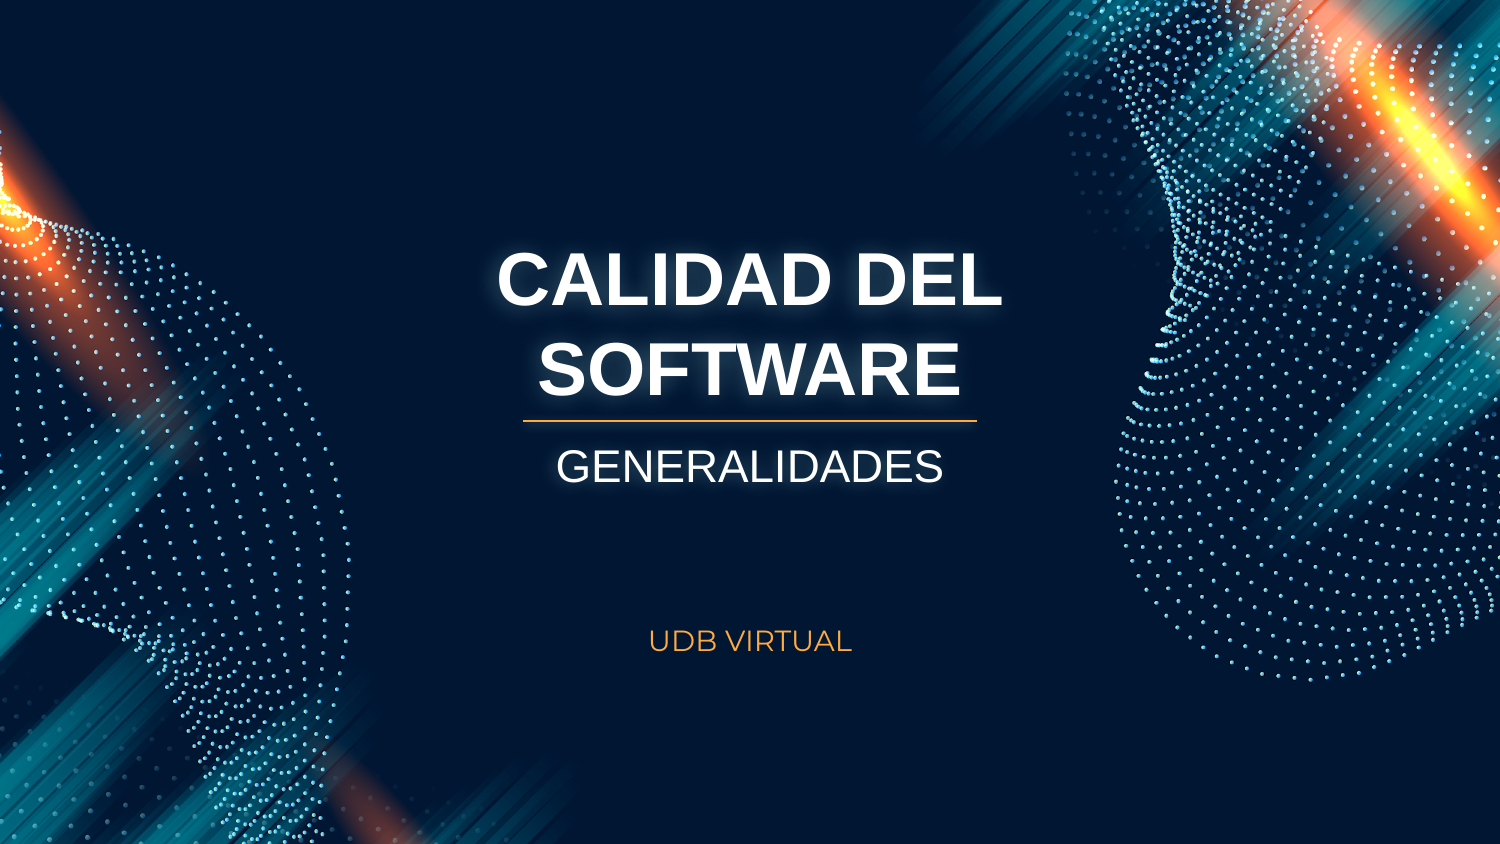

# CALIDAD DEL SOFTWARE
GENERALIDADES
UDB VIRTUAL